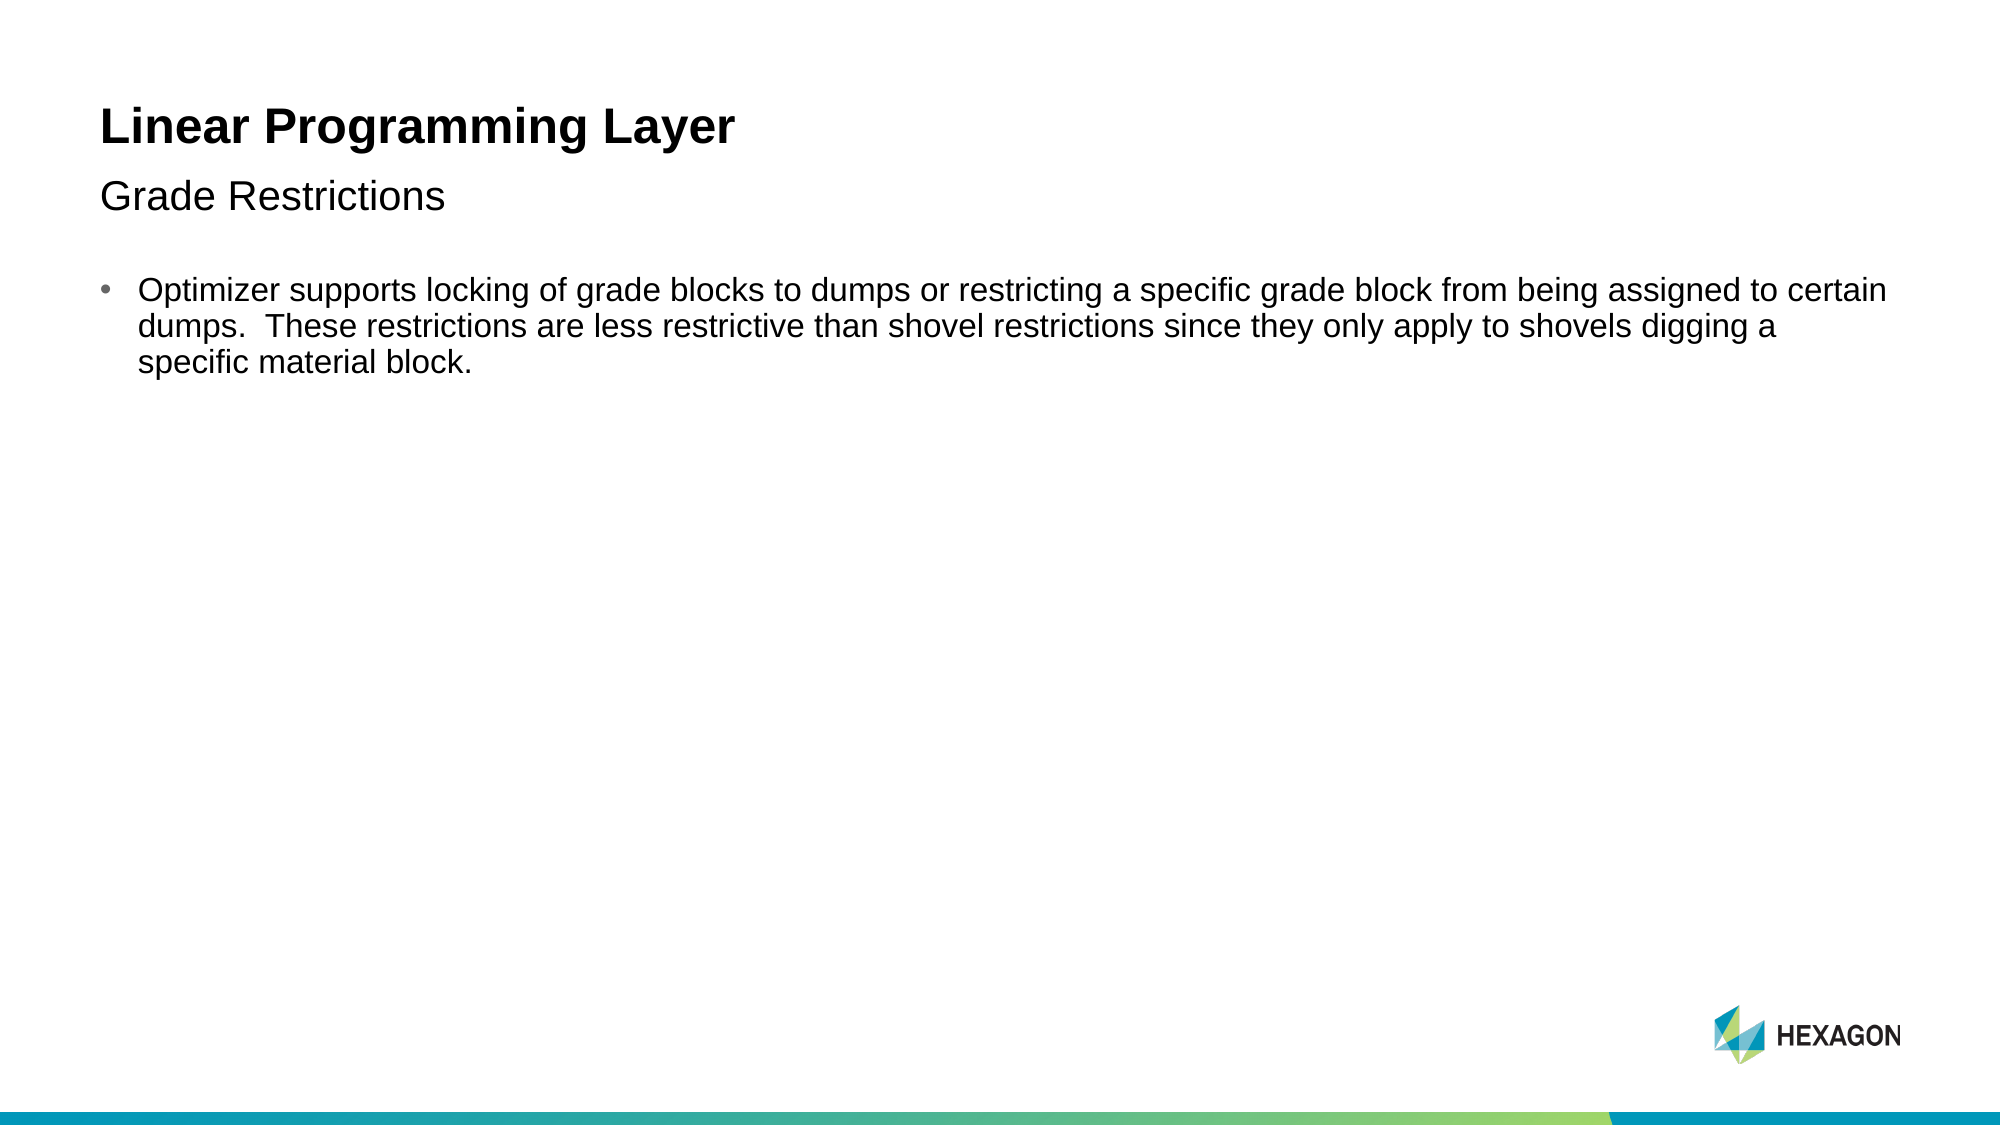

# Linear Programming Layer
Grade Restrictions
Optimizer supports locking of grade blocks to dumps or restricting a specific grade block from being assigned to certain dumps.  These restrictions are less restrictive than shovel restrictions since they only apply to shovels digging a specific material block.